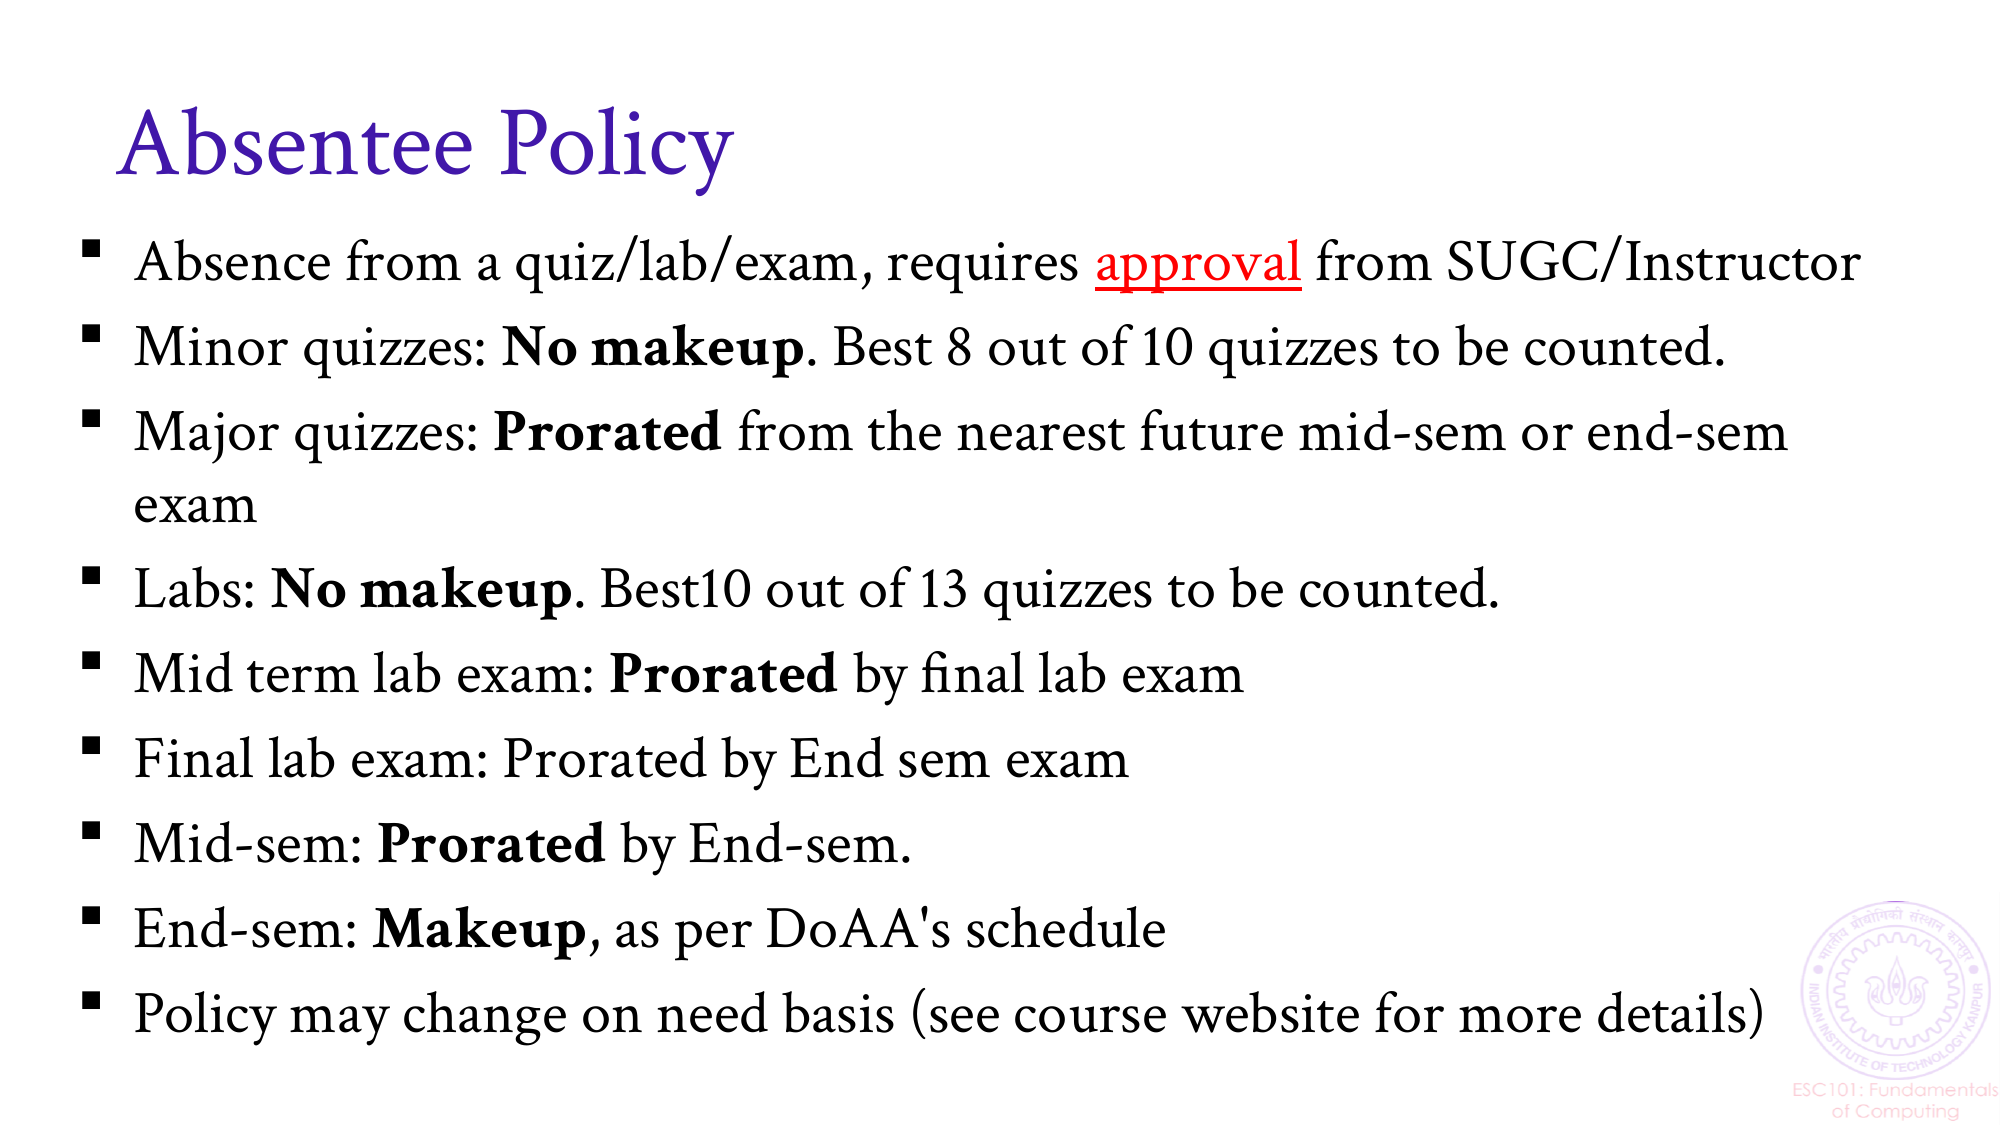

# Absentee Policy
Absence from a quiz/lab/exam, requires approval from SUGC/Instructor
Minor quizzes: No makeup. Best 8 out of 10 quizzes to be counted.
Major quizzes: Prorated from the nearest future mid-sem or end-sem exam
Labs: No makeup. Best10 out of 13 quizzes to be counted.
Mid term lab exam: Prorated by final lab exam
Final lab exam: Prorated by End sem exam
Mid-sem: Prorated by End-sem.
End-sem: Makeup, as per DoAA's schedule
Policy may change on need basis (see course website for more details)

27